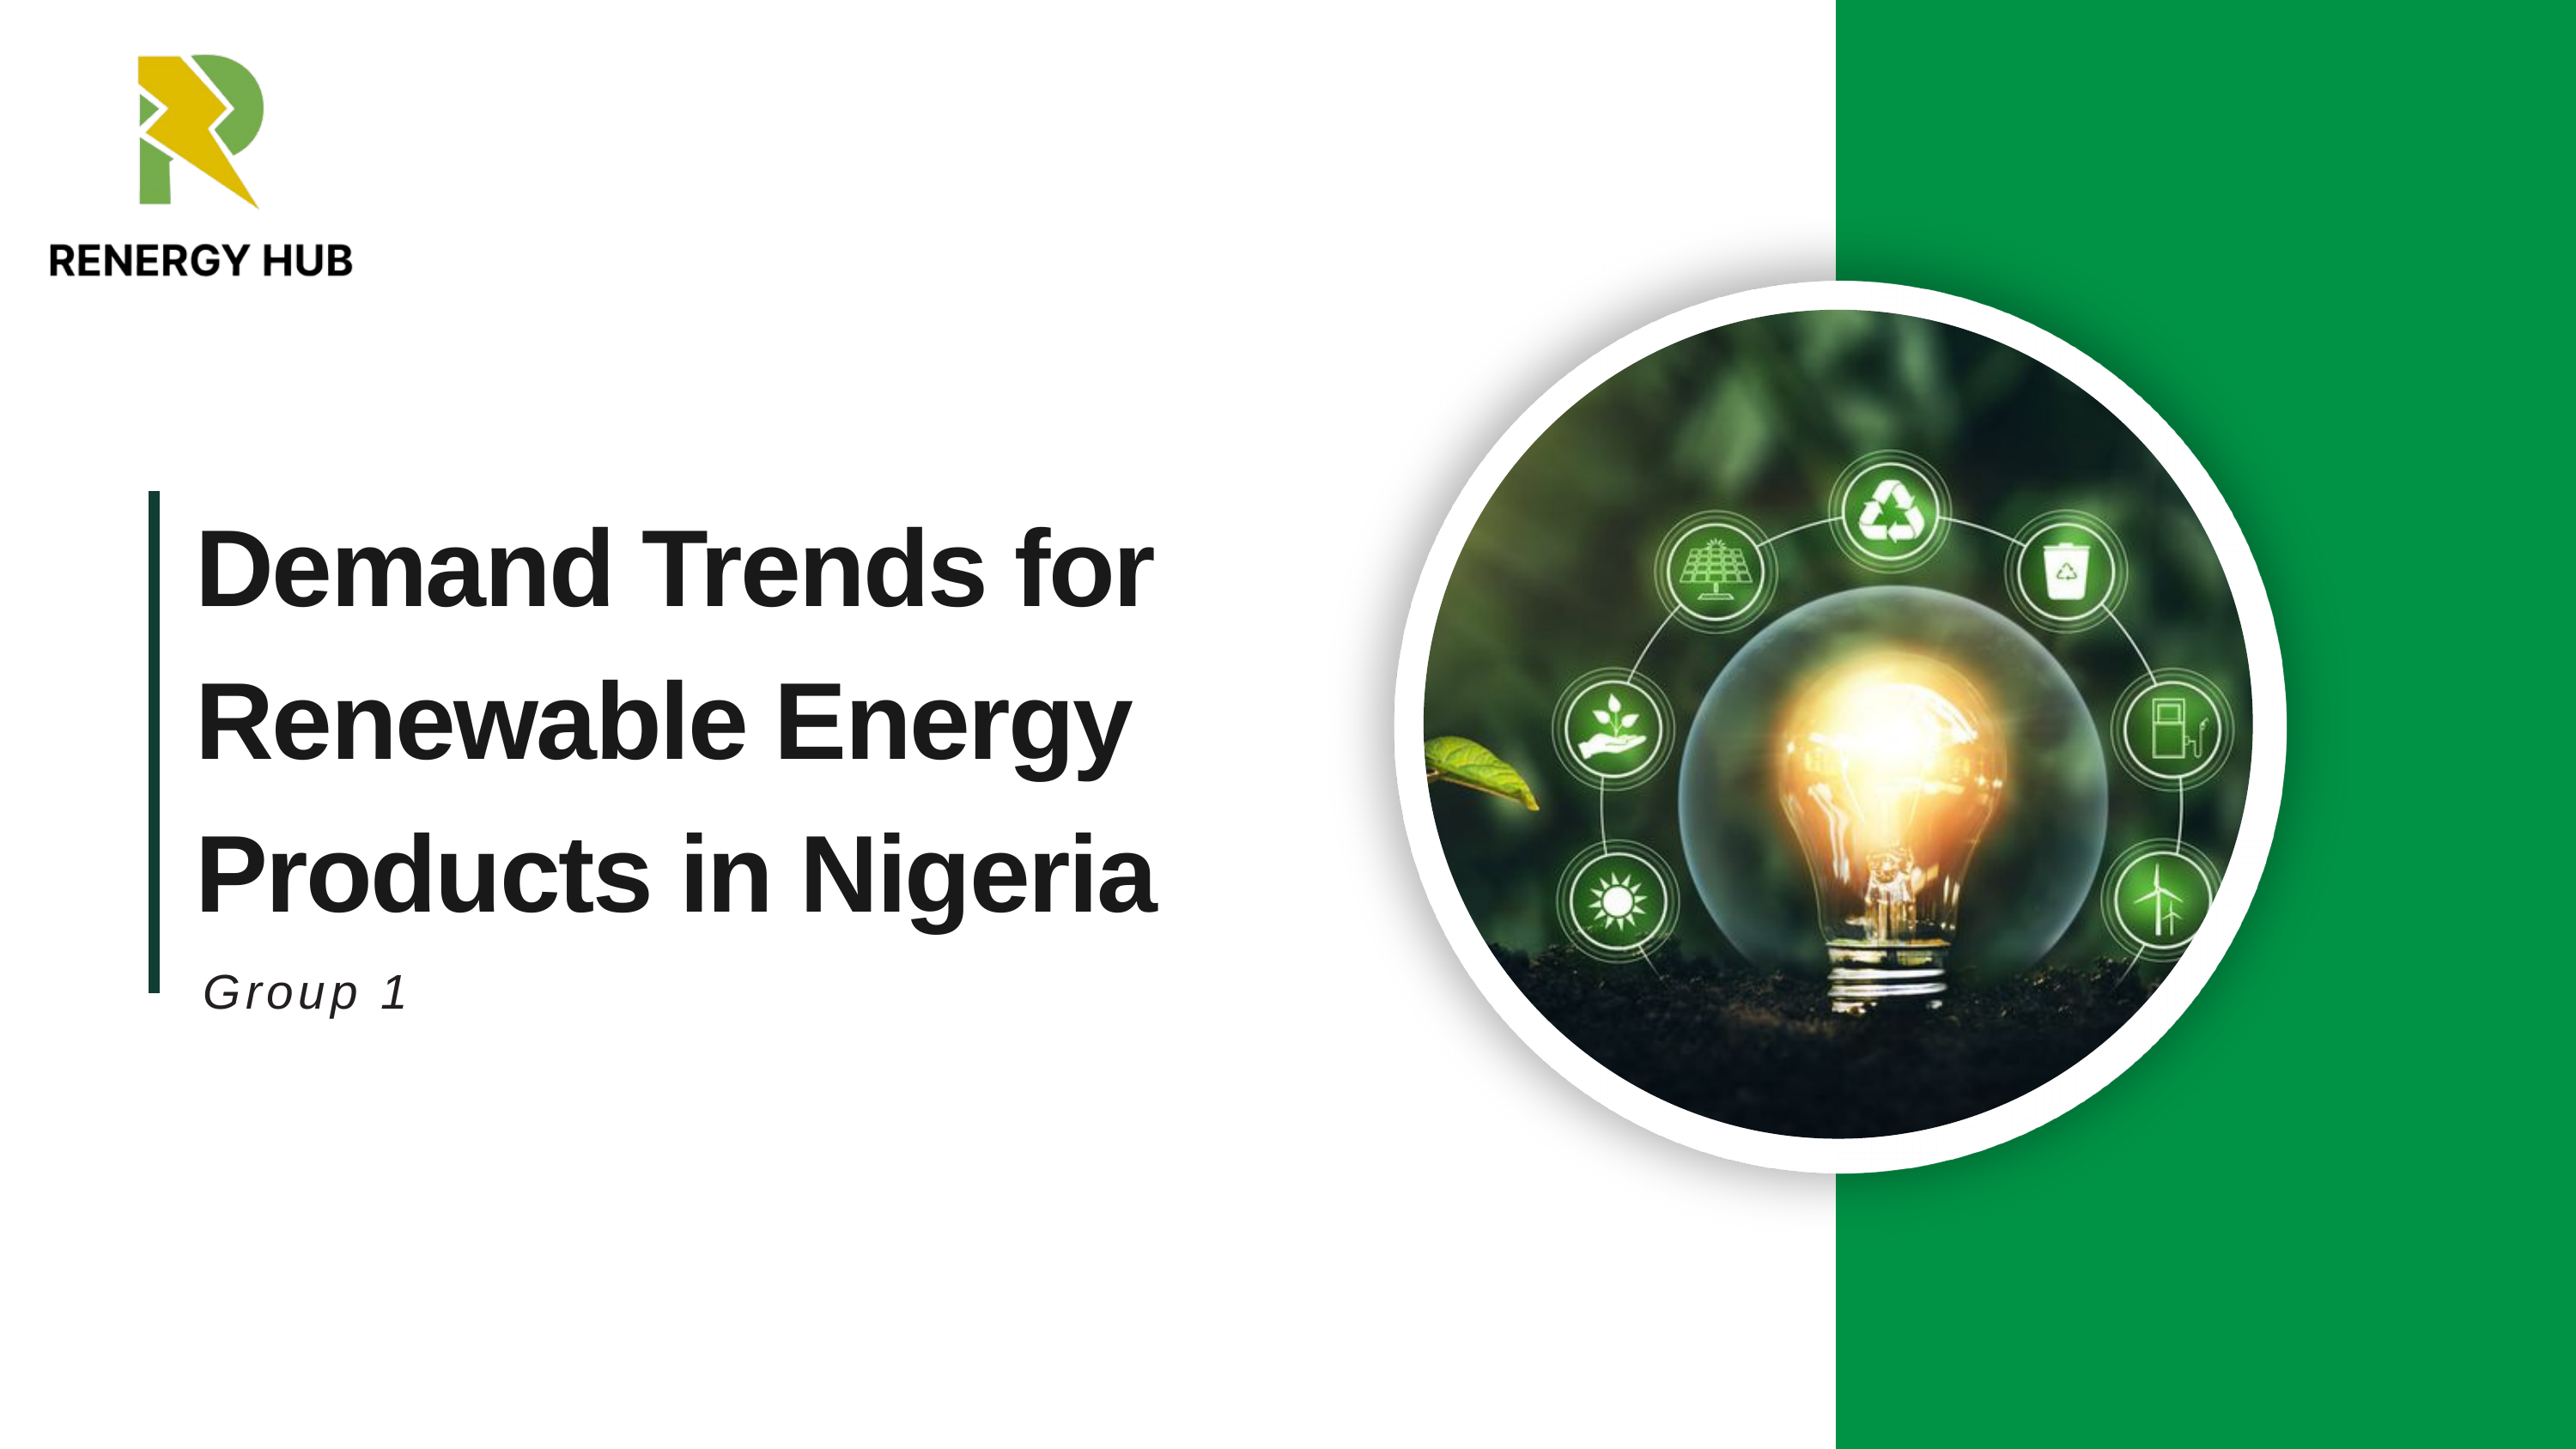

Demand Trends for Renewable Energy Products in Nigeria

Group 1